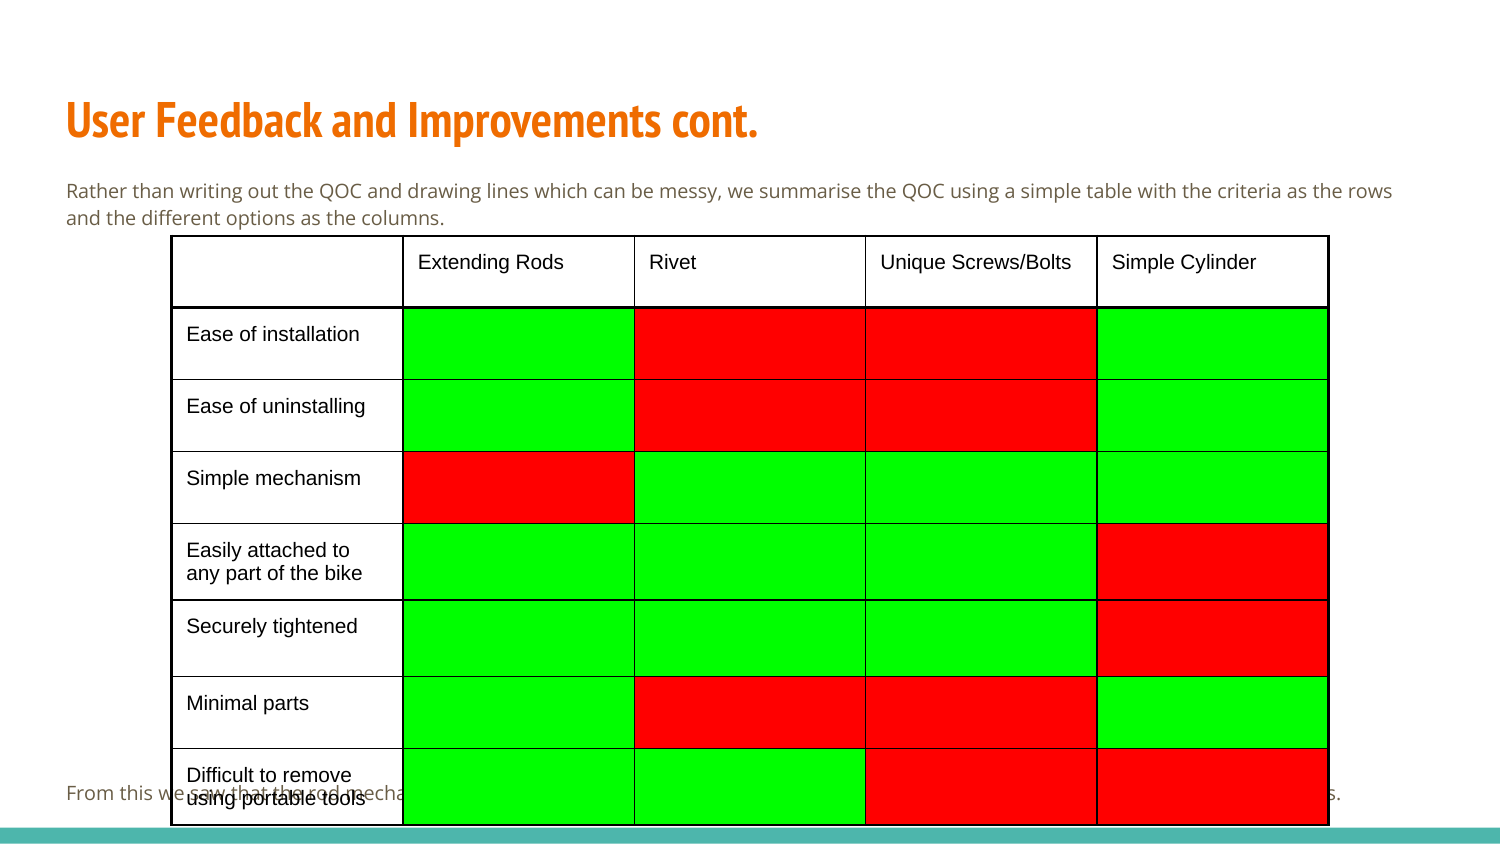

# User Feedback and Improvements cont.
Rather than writing out the QOC and drawing lines which can be messy, we summarise the QOC using a simple table with the criteria as the rows and the different options as the columns.

From this we saw that the rod mechanism was the best option for us even though it may be slightly more complex compared to the others.
|  | Extending Rods | Rivet | Unique Screws/Bolts | Simple Cylinder |
| --- | --- | --- | --- | --- |
| Ease of installation |  |  |  |  |
| Ease of uninstalling |  |  |  |  |
| Simple mechanism |  |  |  |  |
| Easily attached to any part of the bike |  |  |  |  |
| Securely tightened |  |  |  |  |
| Minimal parts |  |  |  |  |
| Difficult to remove using portable tools |  |  |  |  |